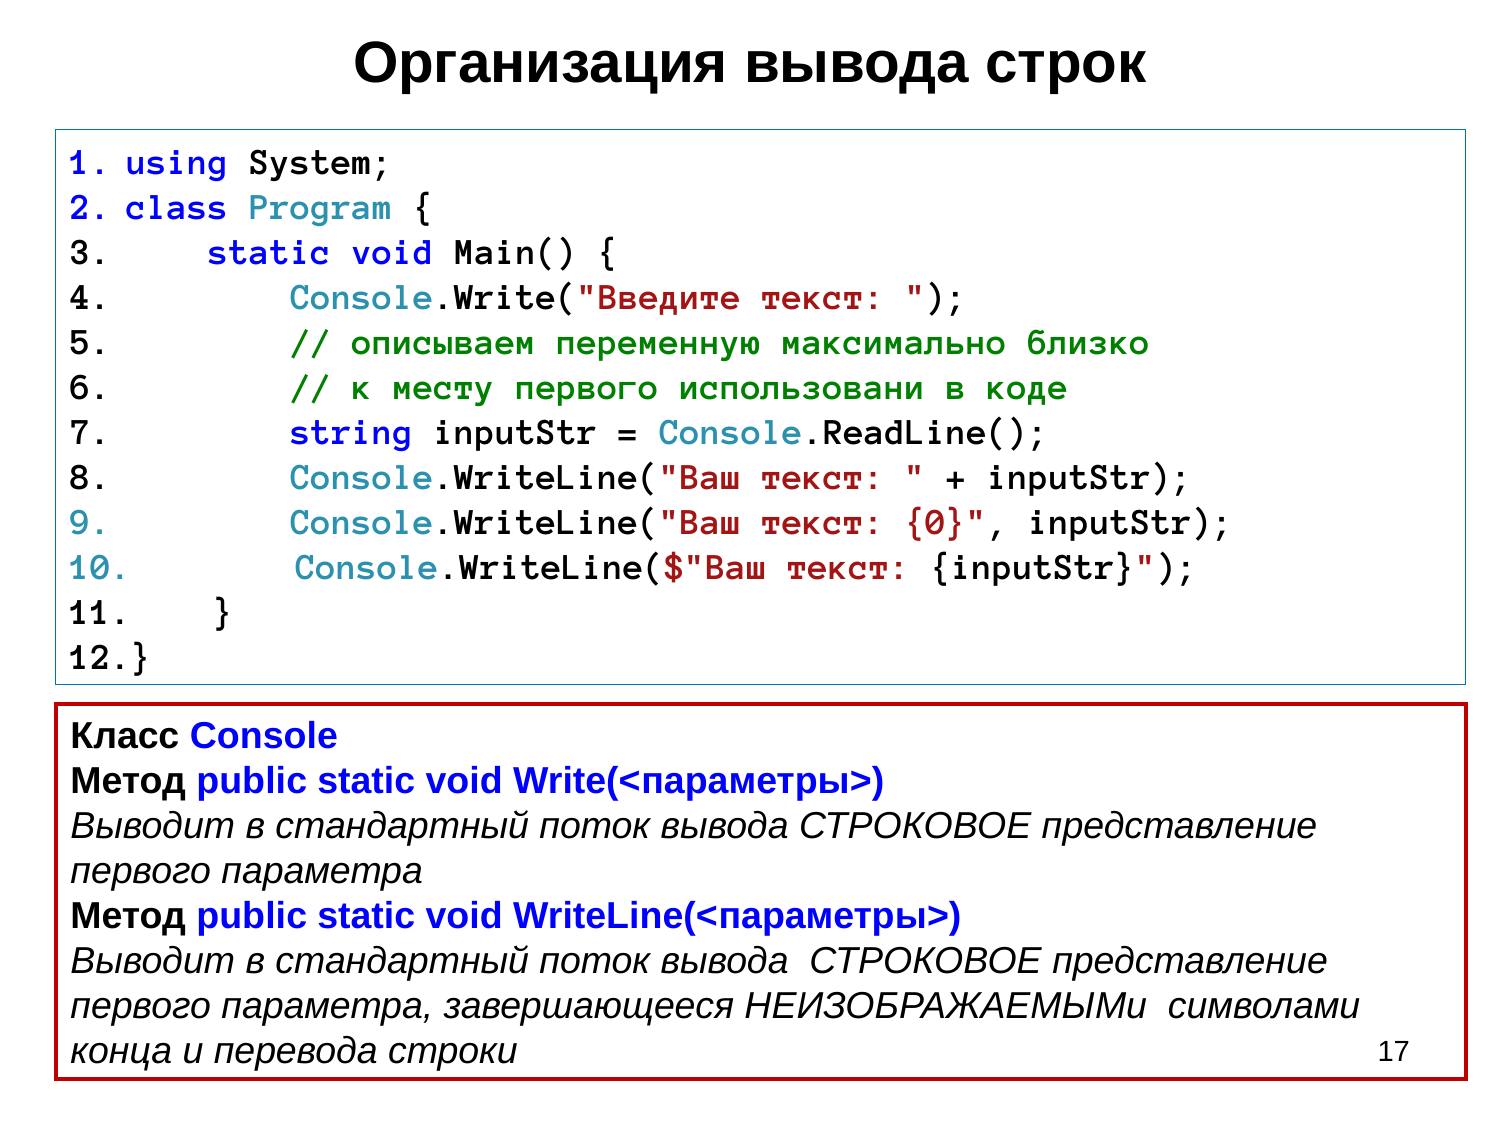

# Организация вывода строк
using System;
class Program {
    static void Main() {
        Console.Write("Введите текст: ");
        // описываем переменную максимально близко
        // к месту первого использовани в коде
        string inputStr = Console.ReadLine();
        Console.WriteLine("Ваш текст: " + inputStr);
        Console.WriteLine("Ваш текст: {0}", inputStr);
        Console.WriteLine($"Ваш текст: {inputStr}");
    }
}
Класс Console
Метод public static void Write(<параметры>)
Выводит в стандартный поток вывода СТРОКОВОЕ представление первого параметра
Метод public static void WriteLine(<параметры>)
Выводит в стандартный поток вывода  СТРОКОВОЕ представление первого параметра, завершающееся НЕИЗОБРАЖАЕМЫМи  символами конца и перевода строки
17